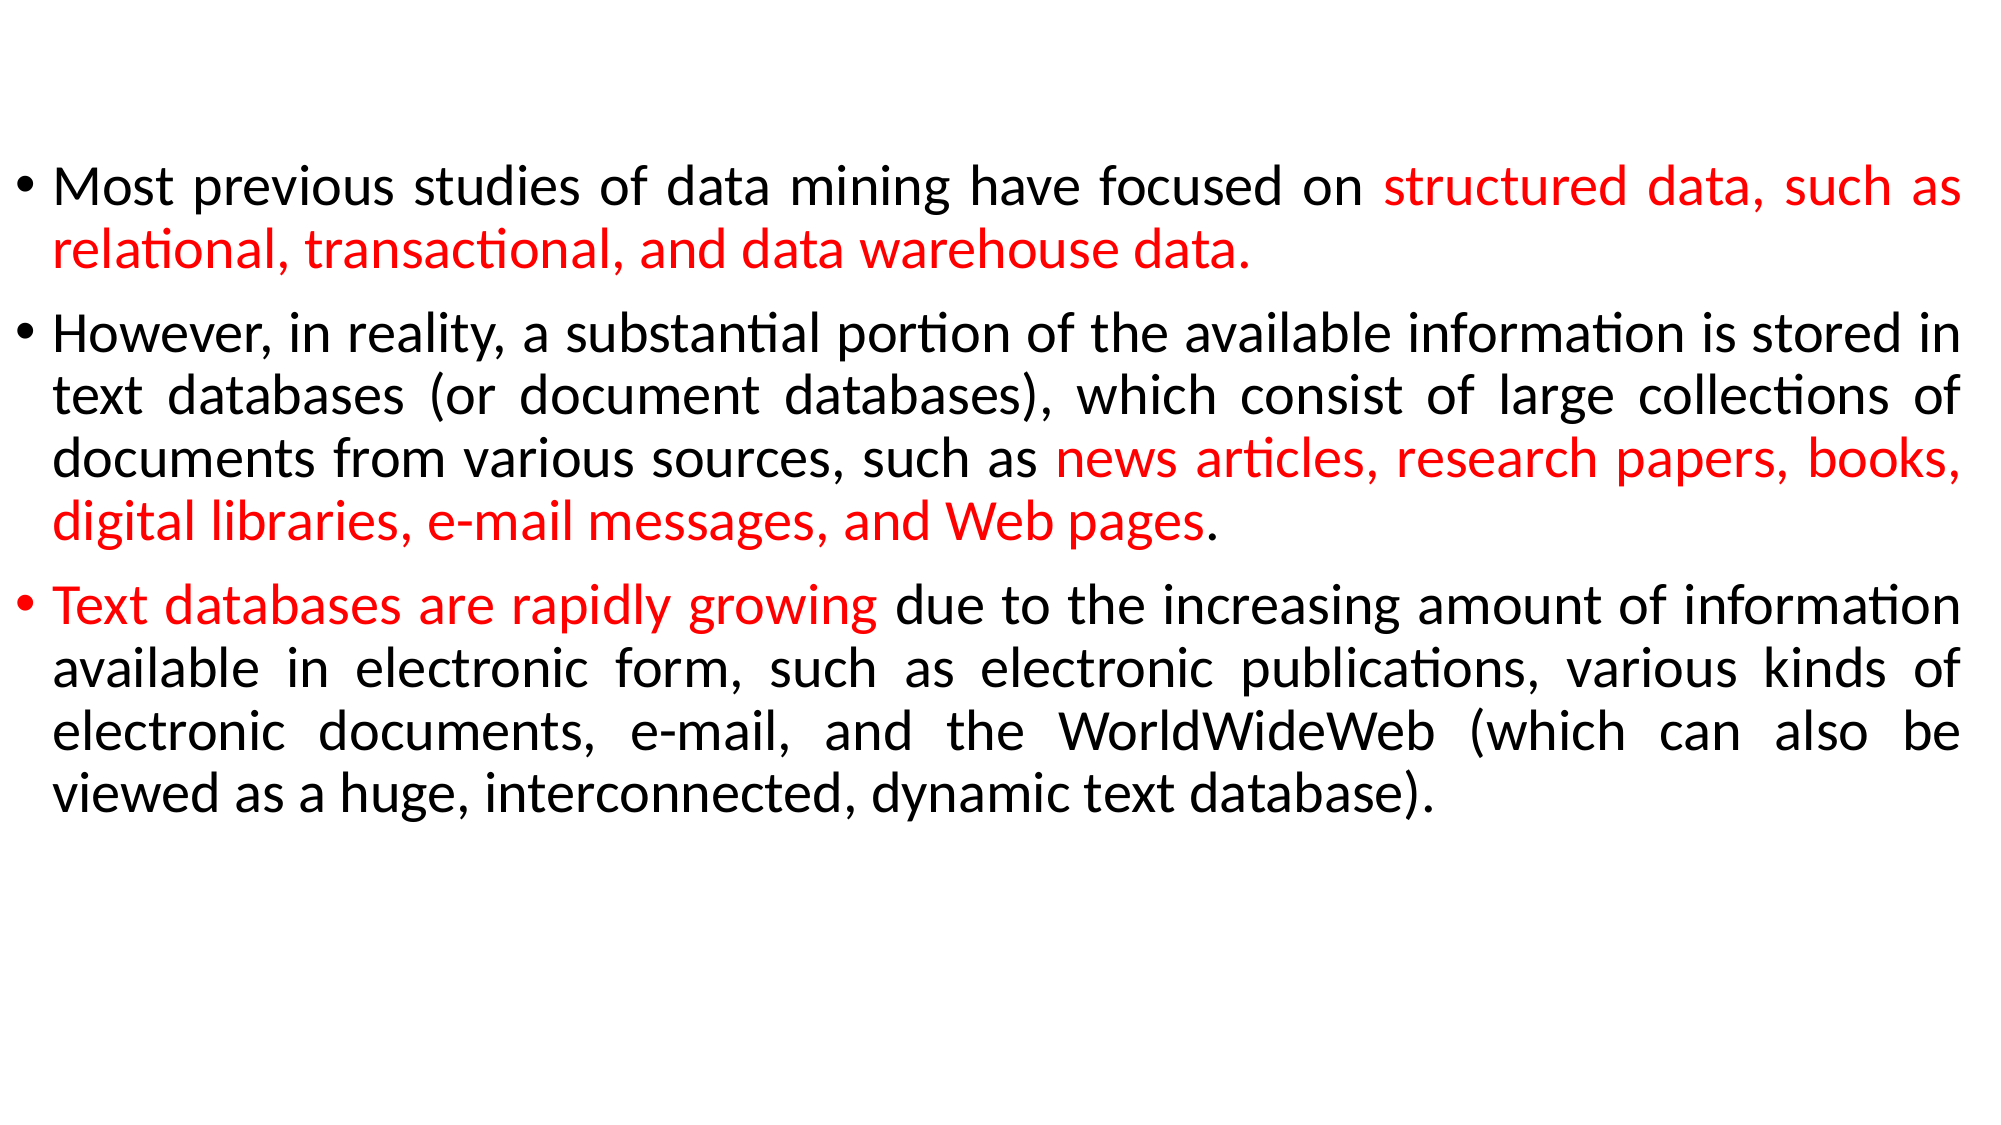

#
Most previous studies of data mining have focused on structured data, such as relational, transactional, and data warehouse data.
However, in reality, a substantial portion of the available information is stored in text databases (or document databases), which consist of large collections of documents from various sources, such as news articles, research papers, books, digital libraries, e-mail messages, and Web pages.
Text databases are rapidly growing due to the increasing amount of information available in electronic form, such as electronic publications, various kinds of electronic documents, e-mail, and the WorldWideWeb (which can also be viewed as a huge, interconnected, dynamic text database).